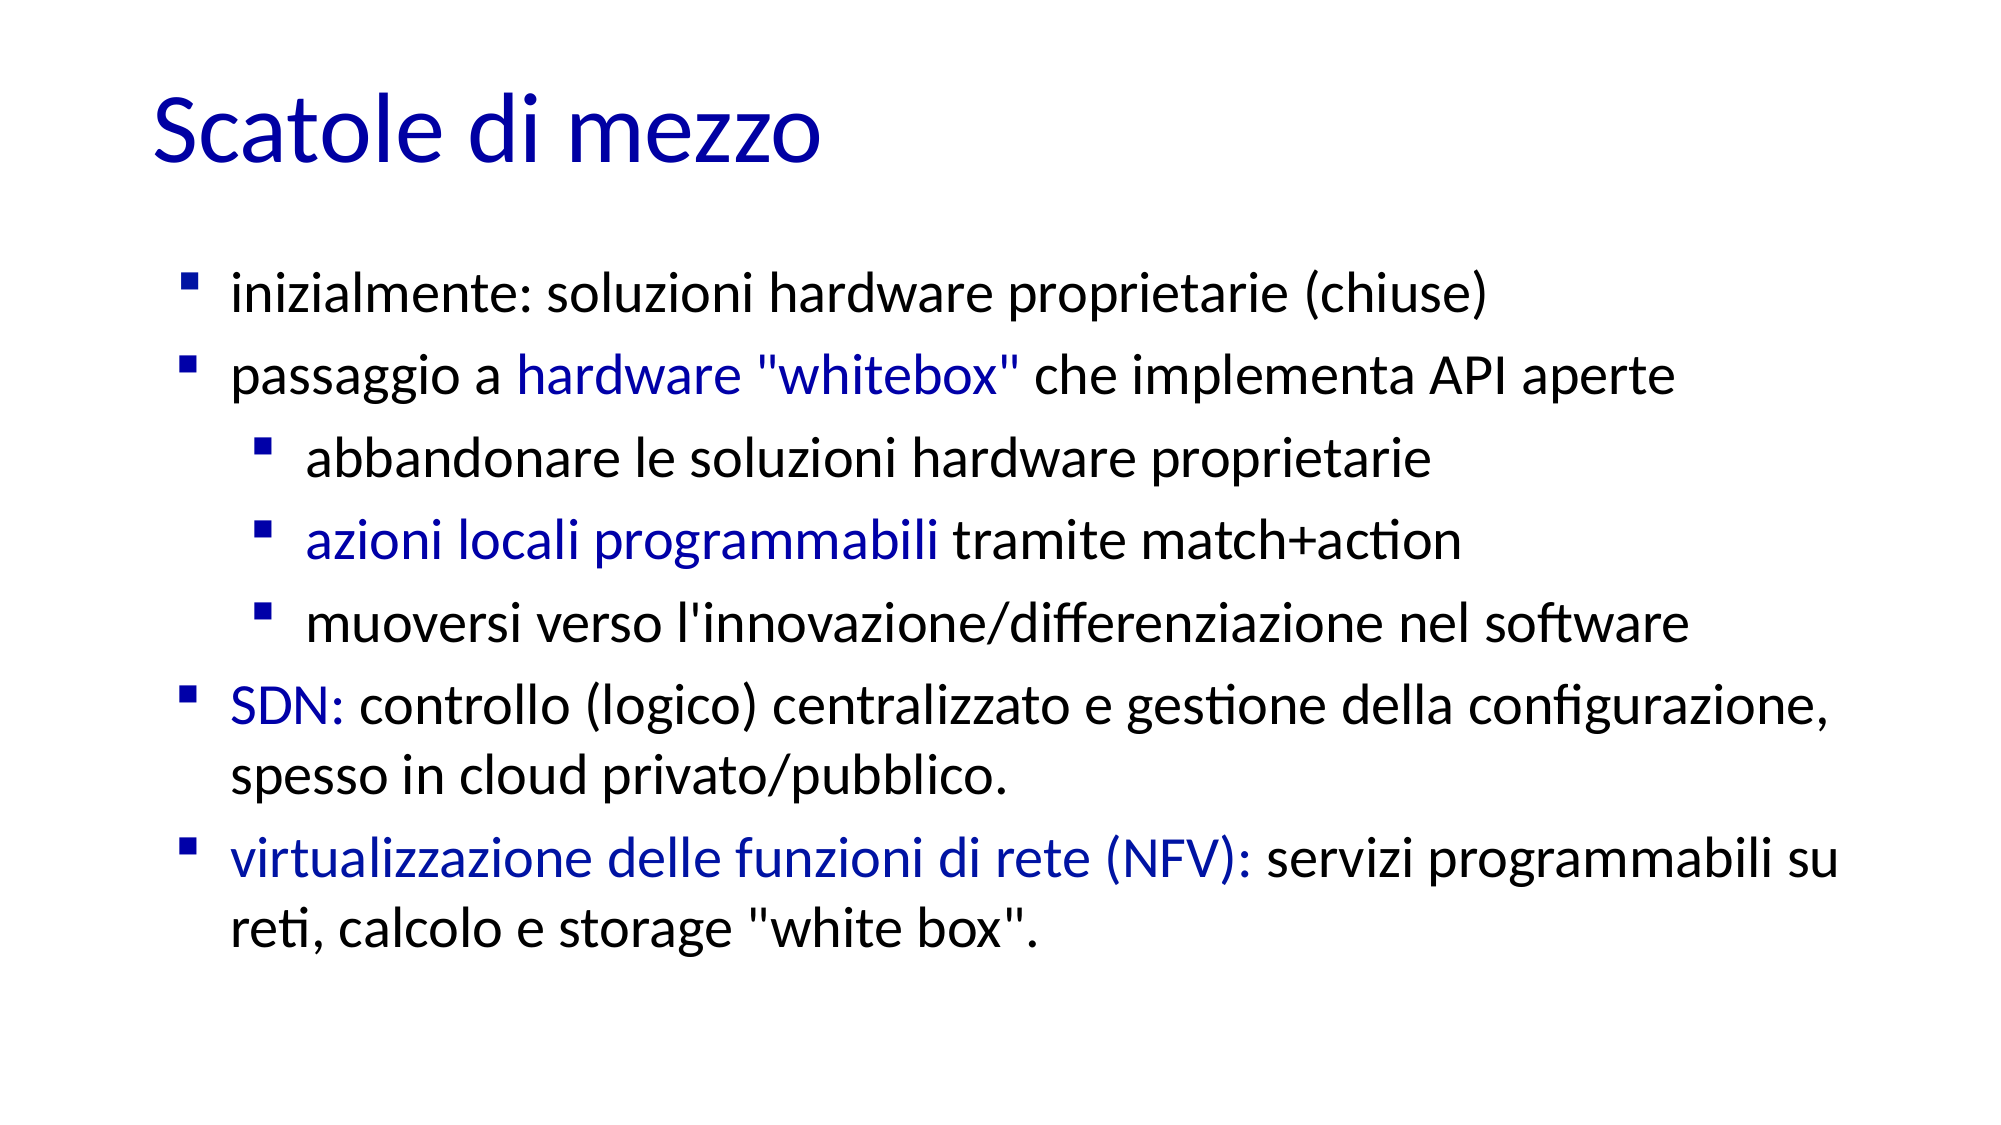

# Scatole di mezzo
inizialmente: soluzioni hardware proprietarie (chiuse)
passaggio a hardware "whitebox" che implementa API aperte
abbandonare le soluzioni hardware proprietarie
azioni locali programmabili tramite match+action
muoversi verso l'innovazione/differenziazione nel software
SDN: controllo (logico) centralizzato e gestione della configurazione, spesso in cloud privato/pubblico.
virtualizzazione delle funzioni di rete (NFV): servizi programmabili su reti, calcolo e storage "white box".